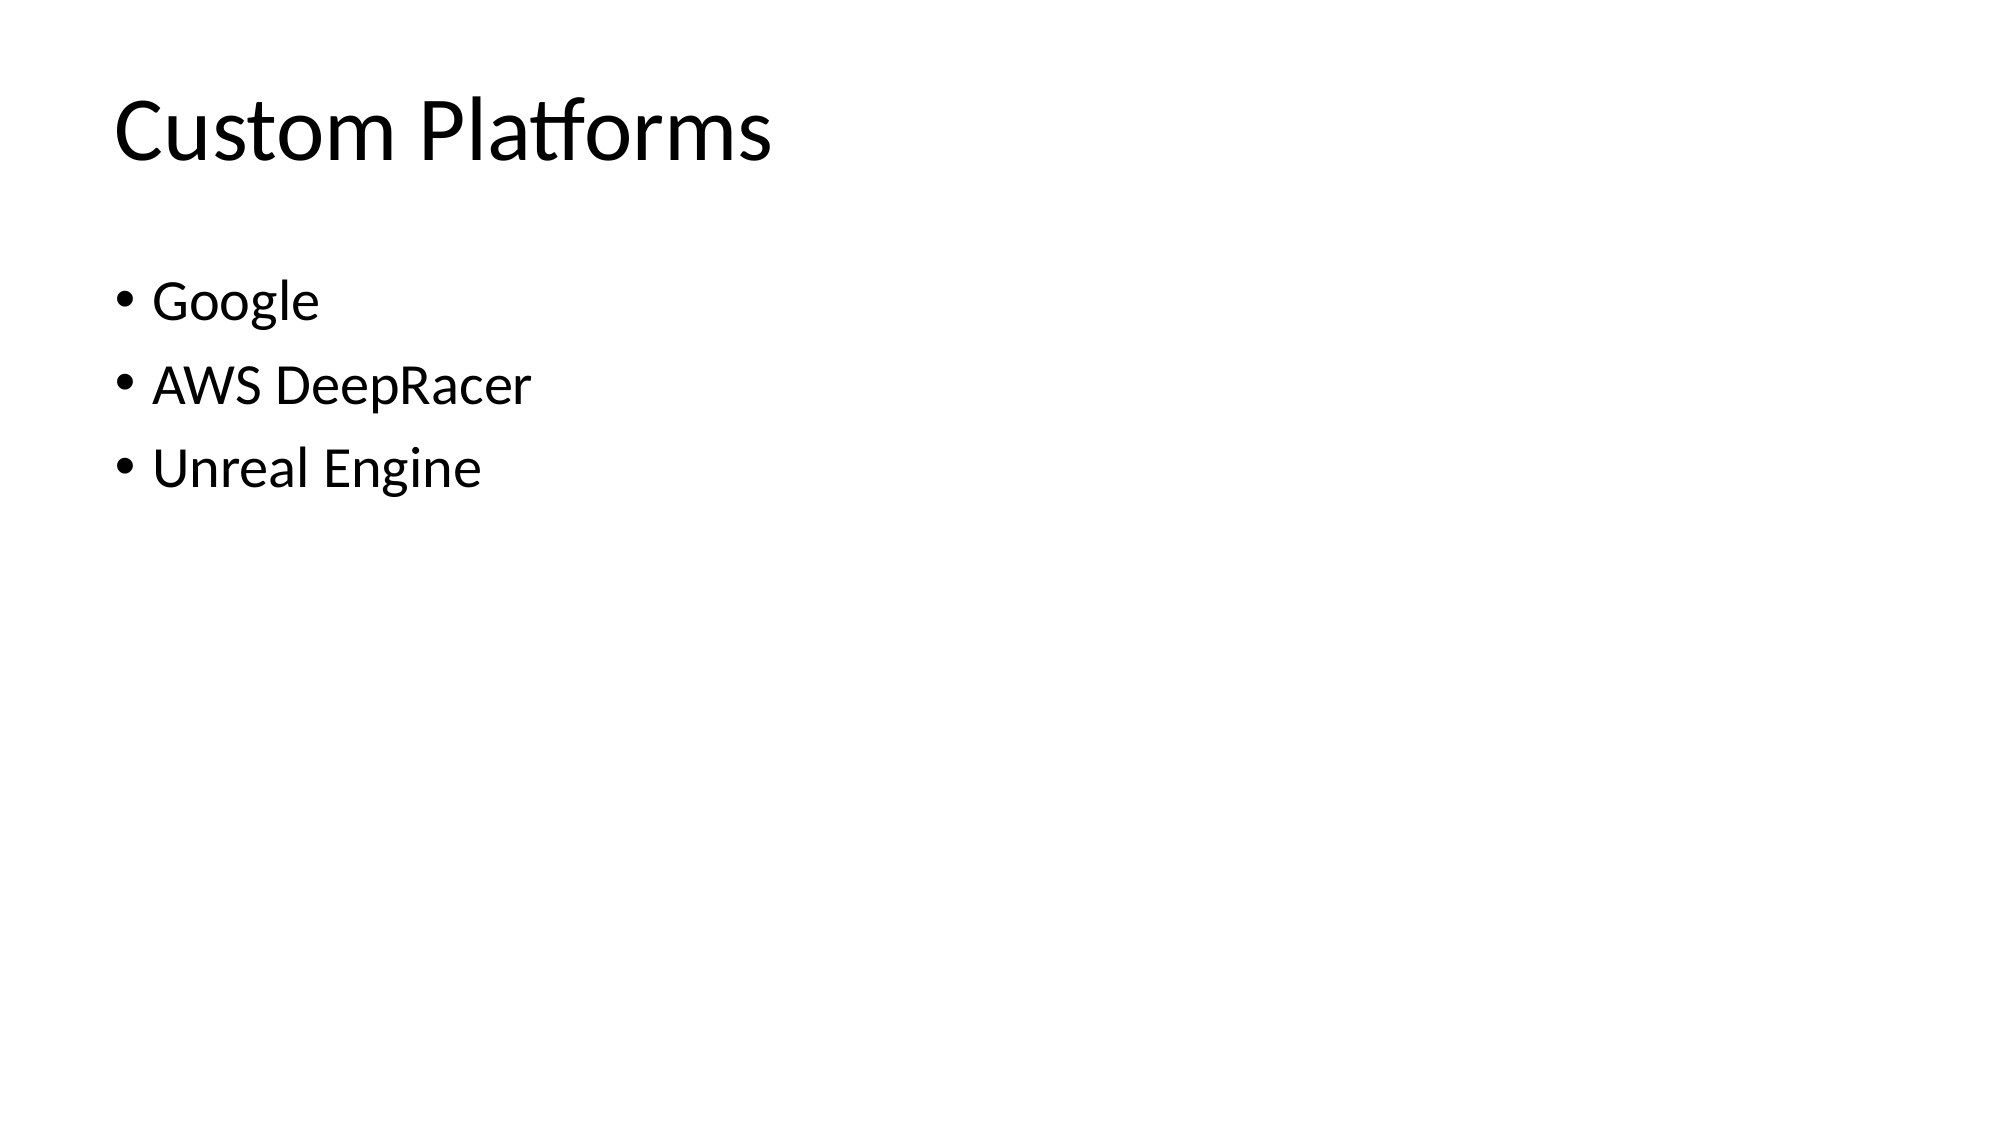

# Custom Platforms
Google
AWS DeepRacer
Unreal Engine